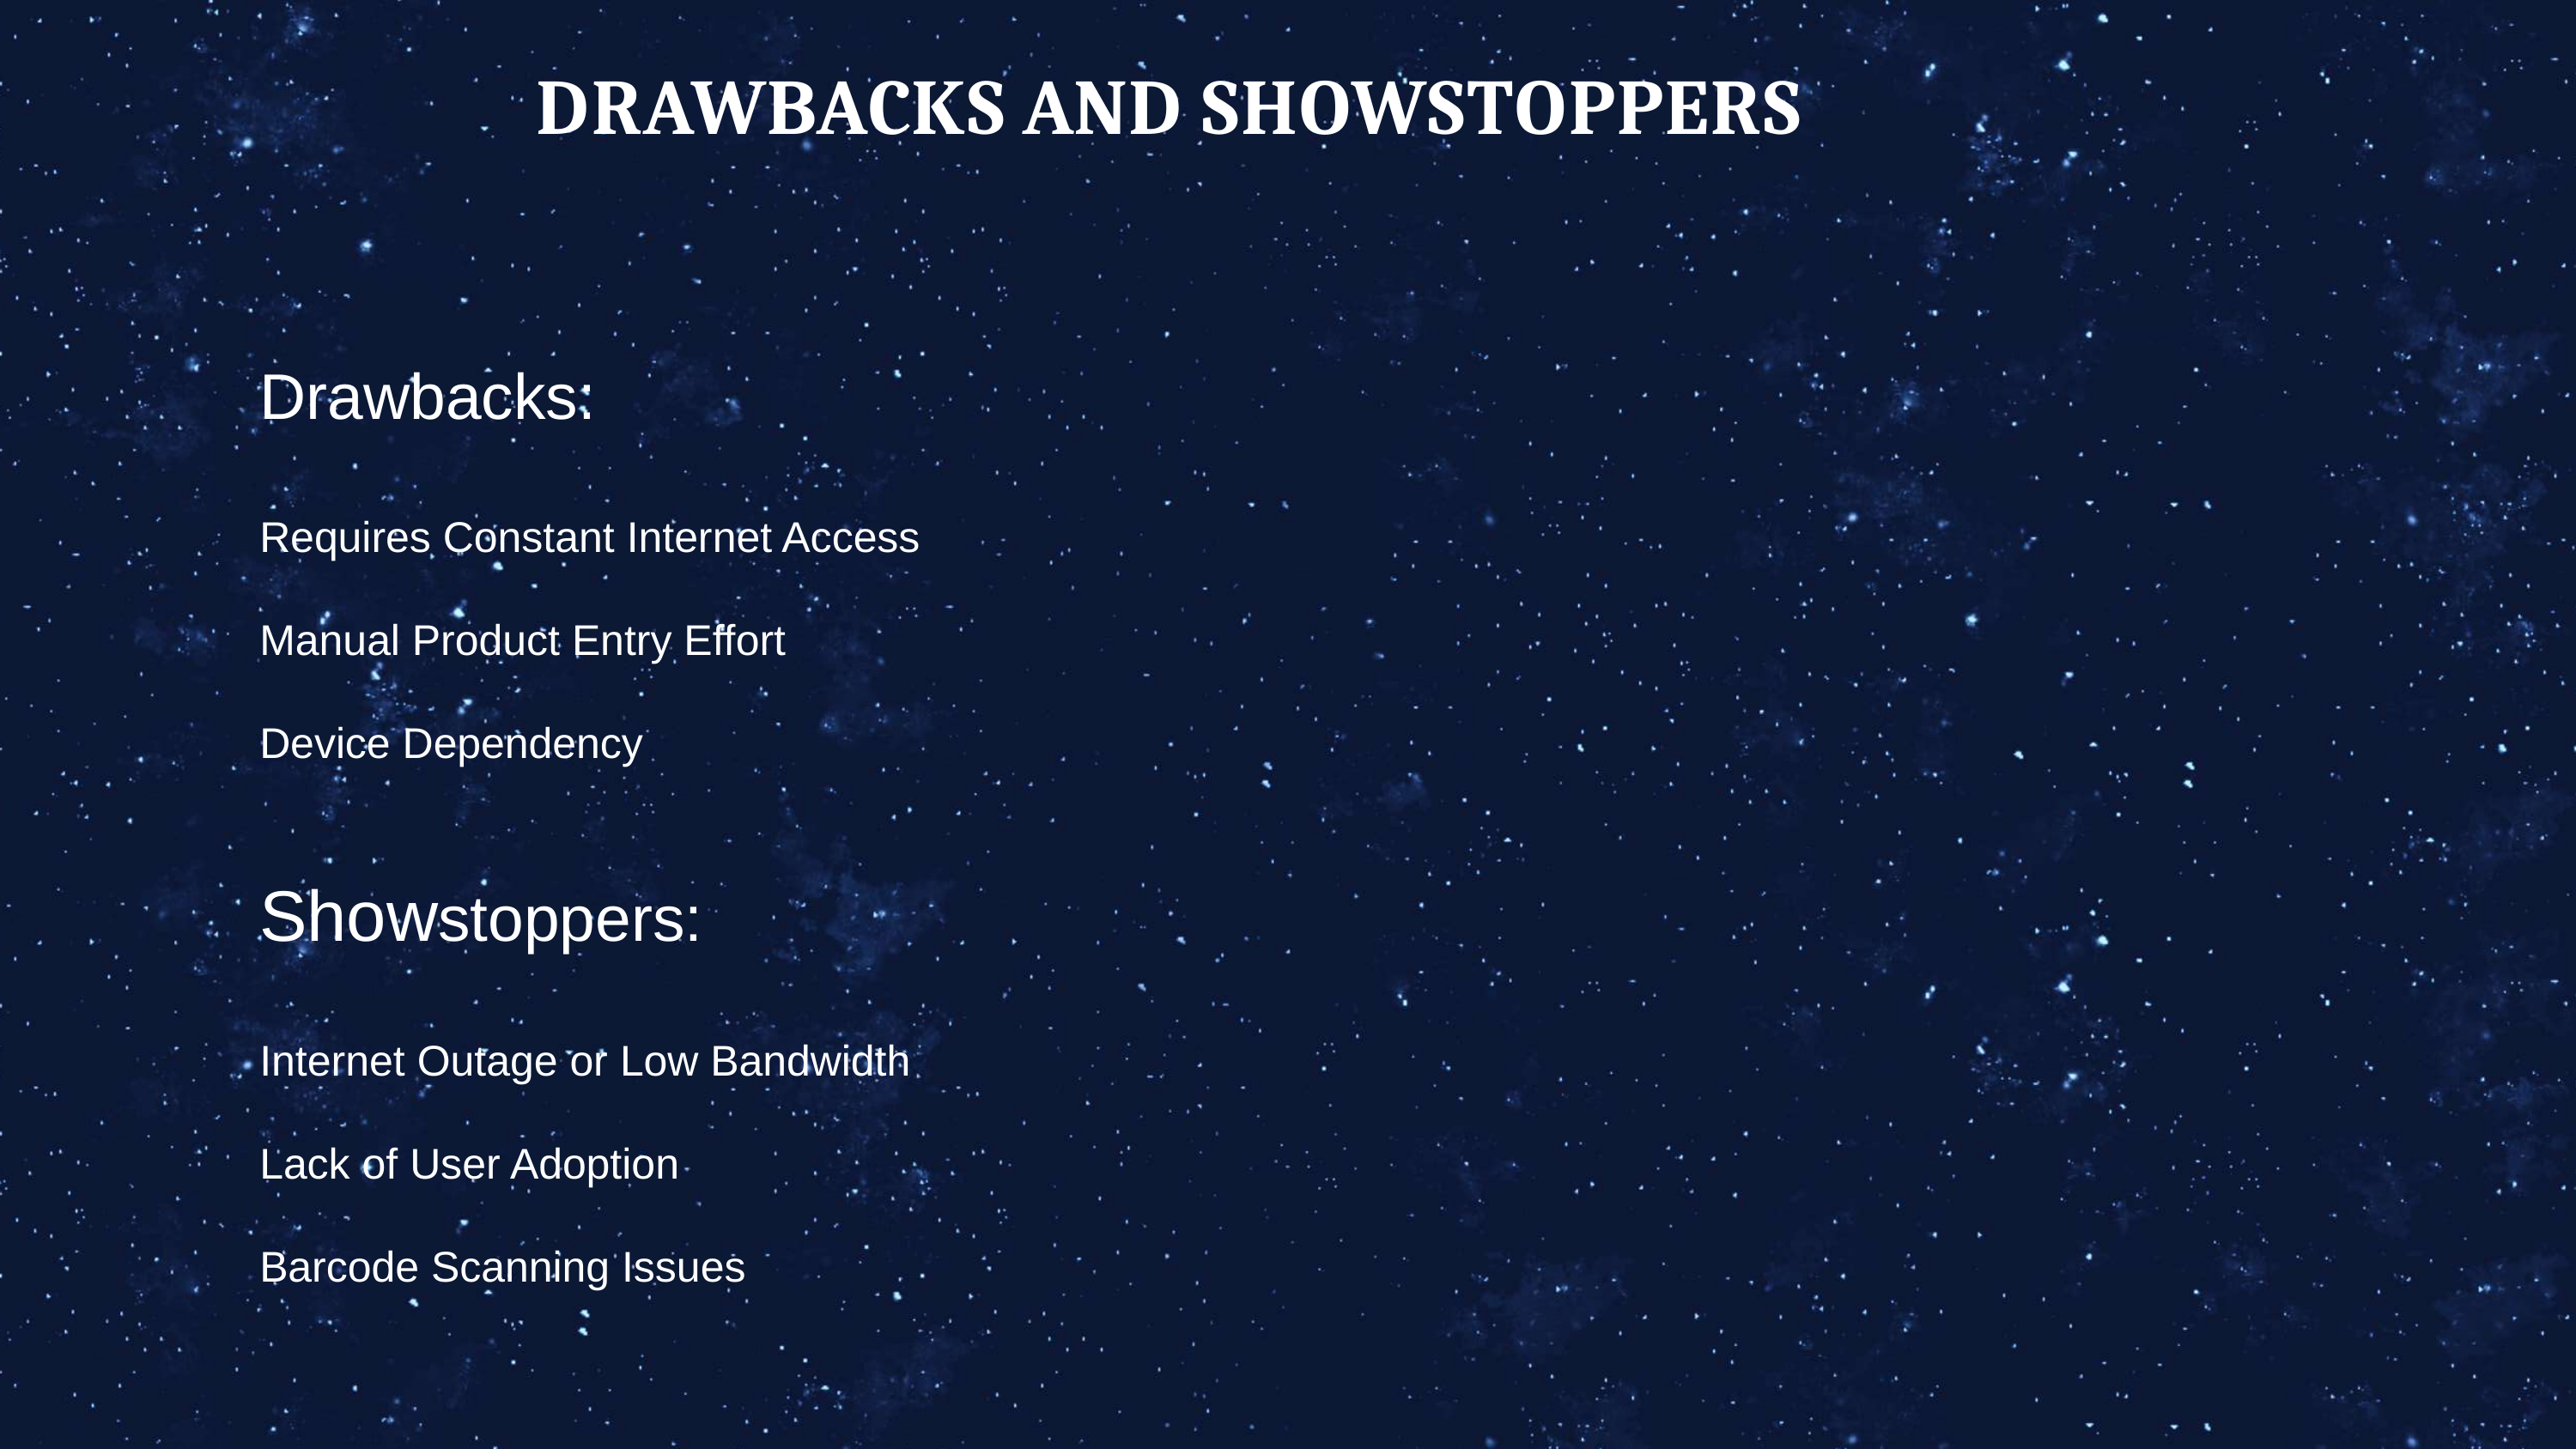

# DRAWBACKS AND SHOWSTOPPERS
Drawbacks:

Requires Constant Internet Access

Manual Product Entry Effort

Device Dependency

Showstoppers:

Internet Outage or Low Bandwidth

Lack of User Adoption

Barcode Scanning Issues